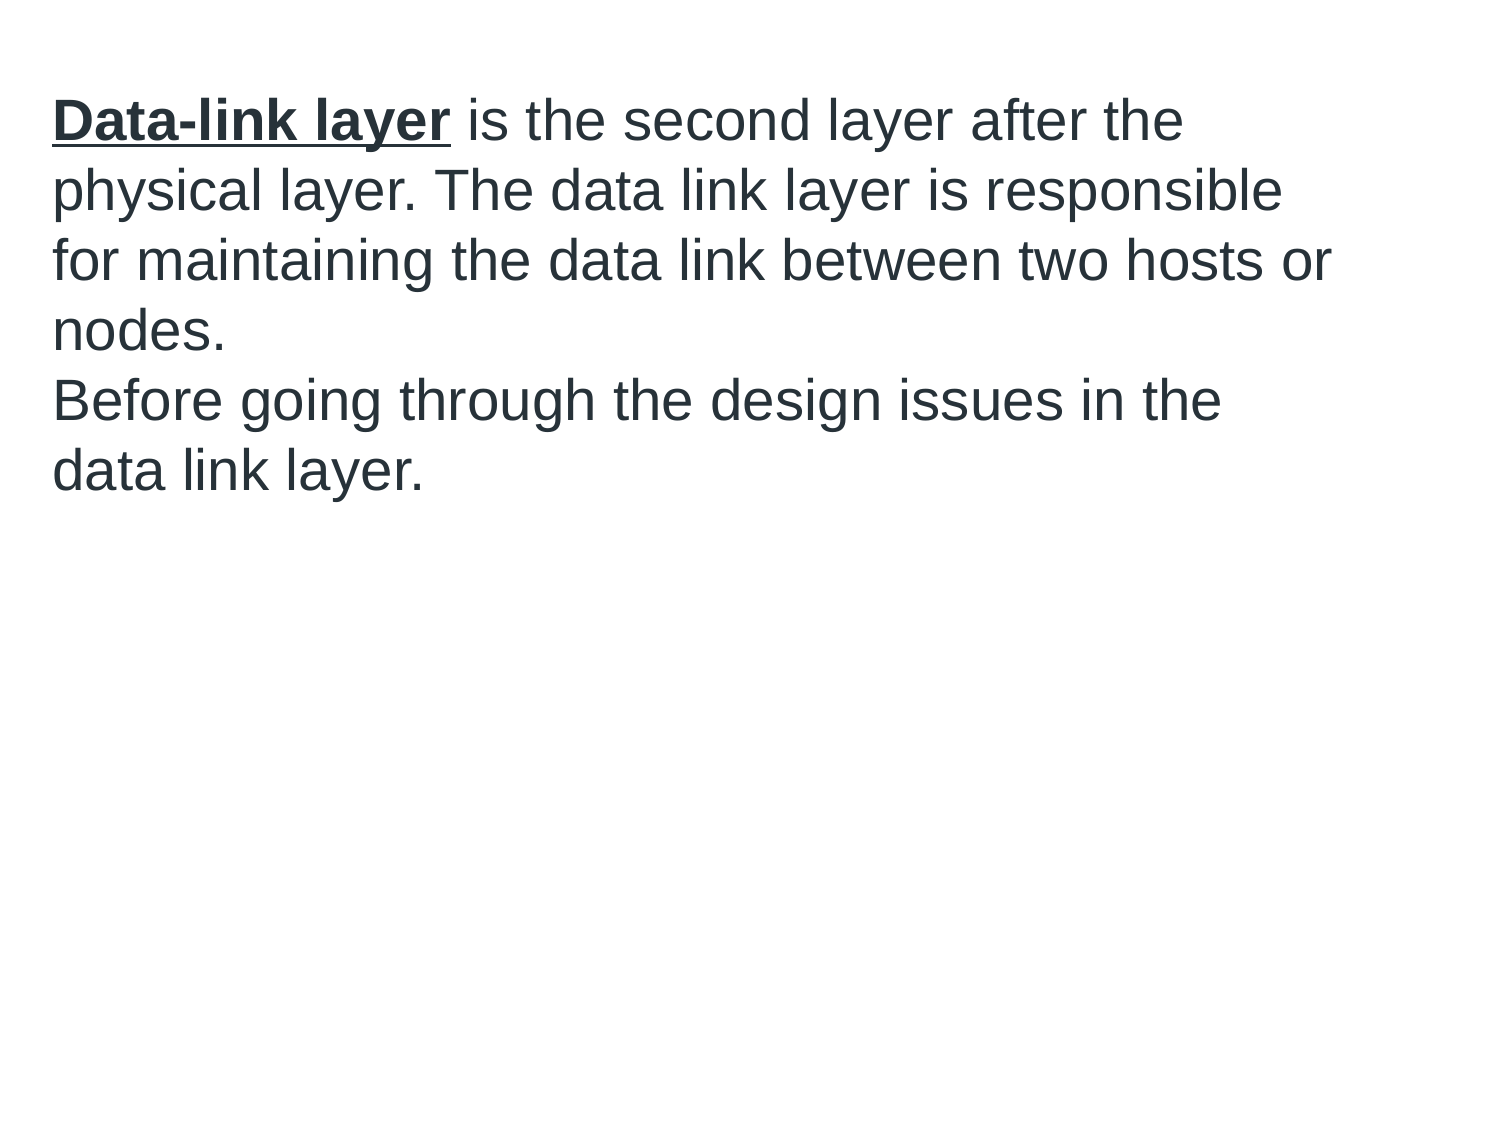

Data-link layer is the second layer after the physical layer. The data link layer is responsible for maintaining the data link between two hosts or nodes.
Before going through the design issues in the data link layer.